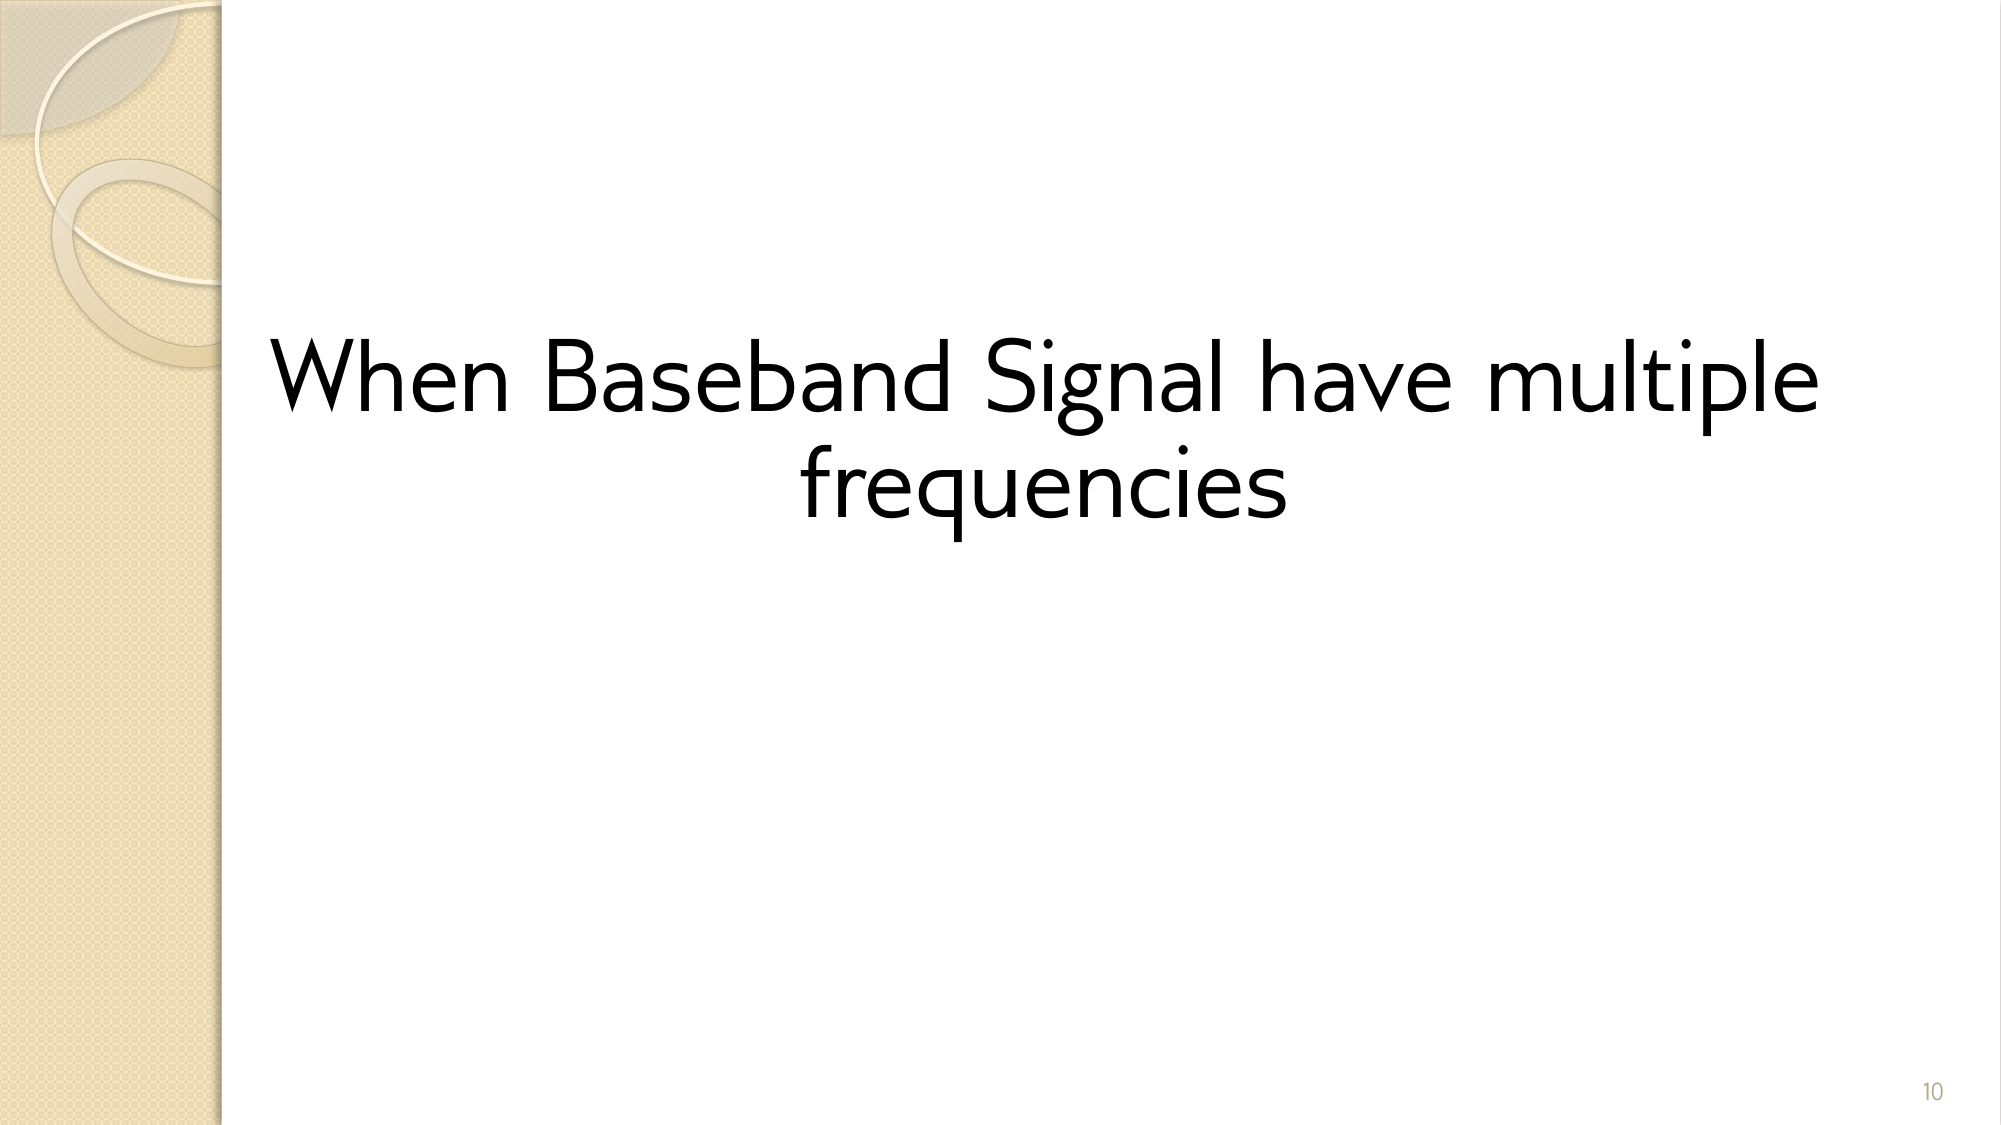

When Baseband Signal have multiple frequencies
10